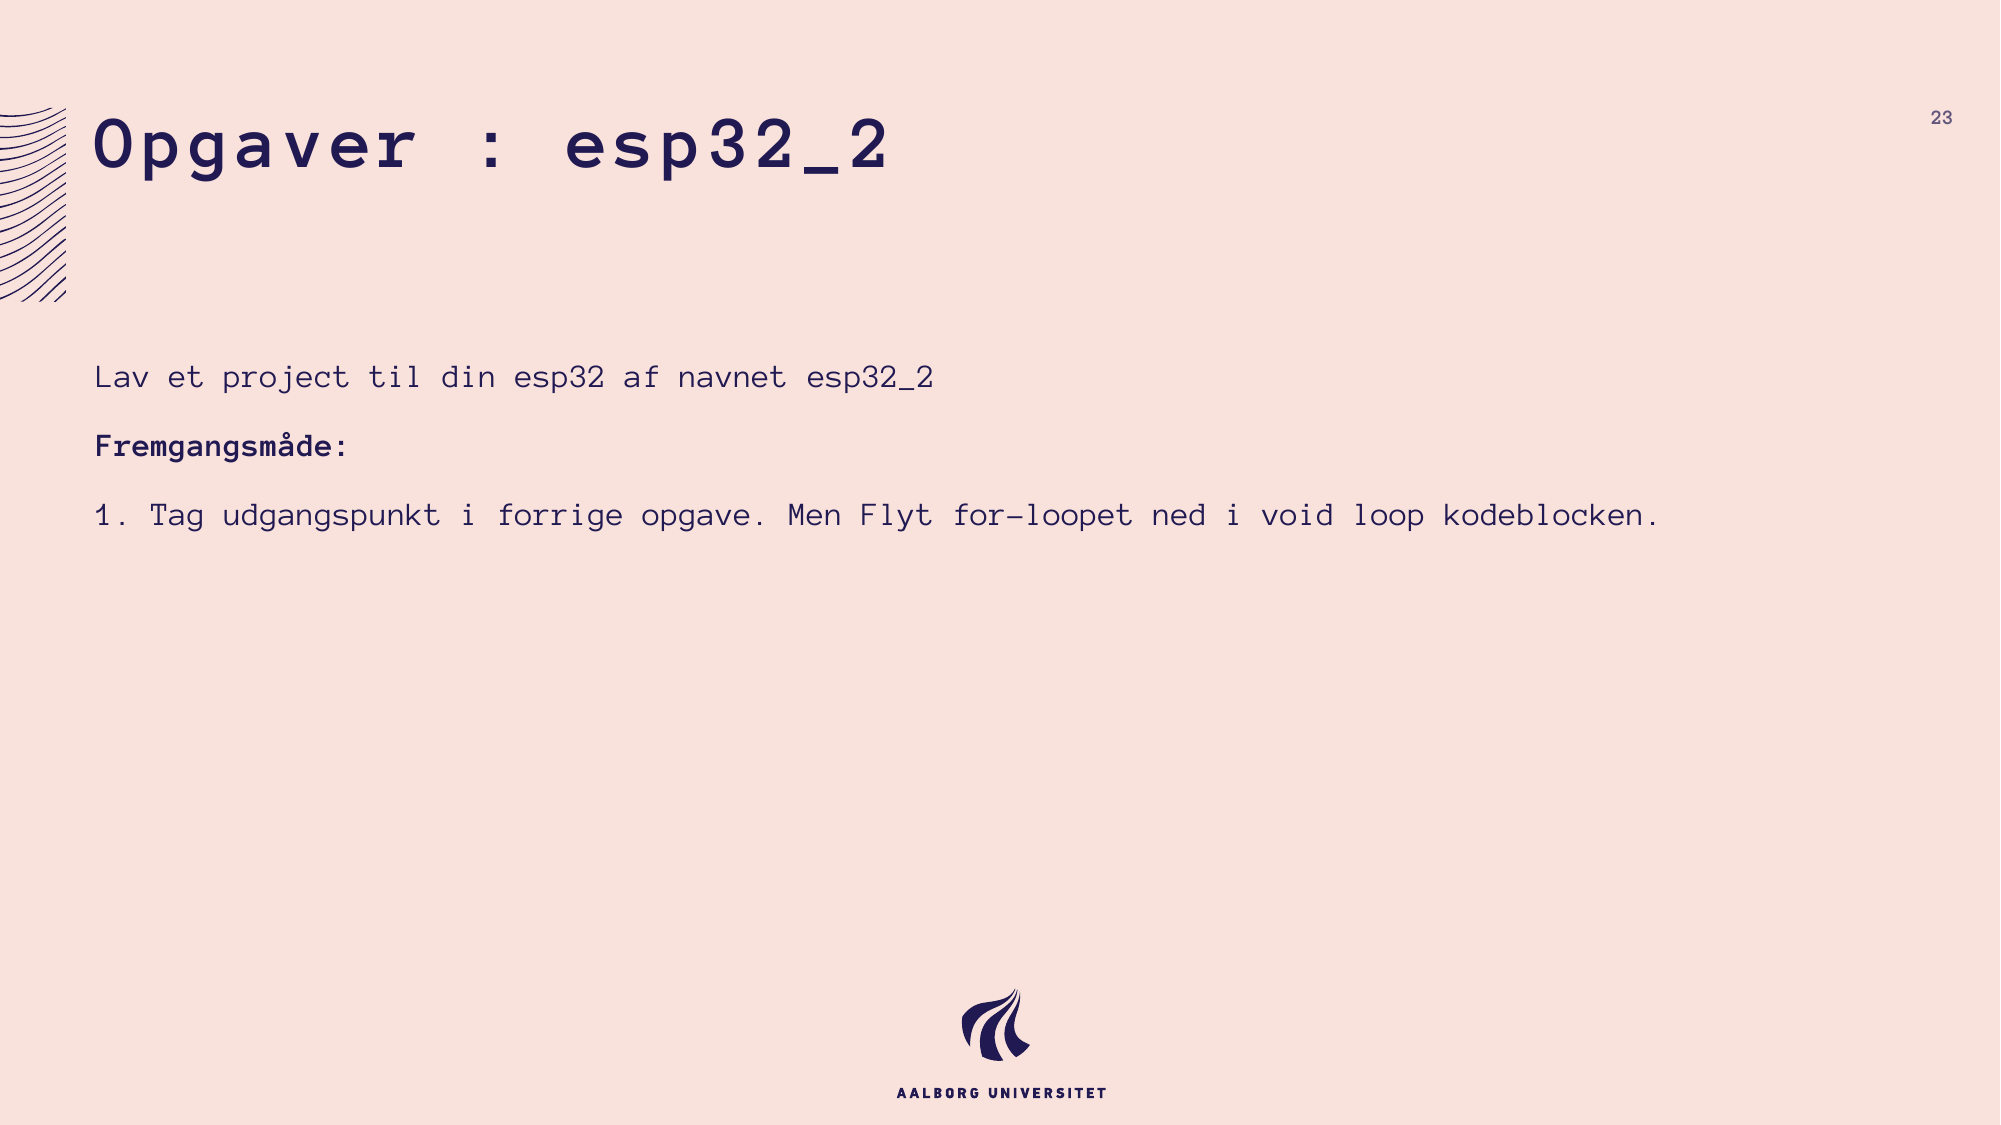

# Opgaver : esp32_2
23
Lav et project til din esp32 af navnet esp32_2
Fremgangsmåde:
1. Tag udgangspunkt i forrige opgave. Men Flyt for-loopet ned i void loop kodeblocken.